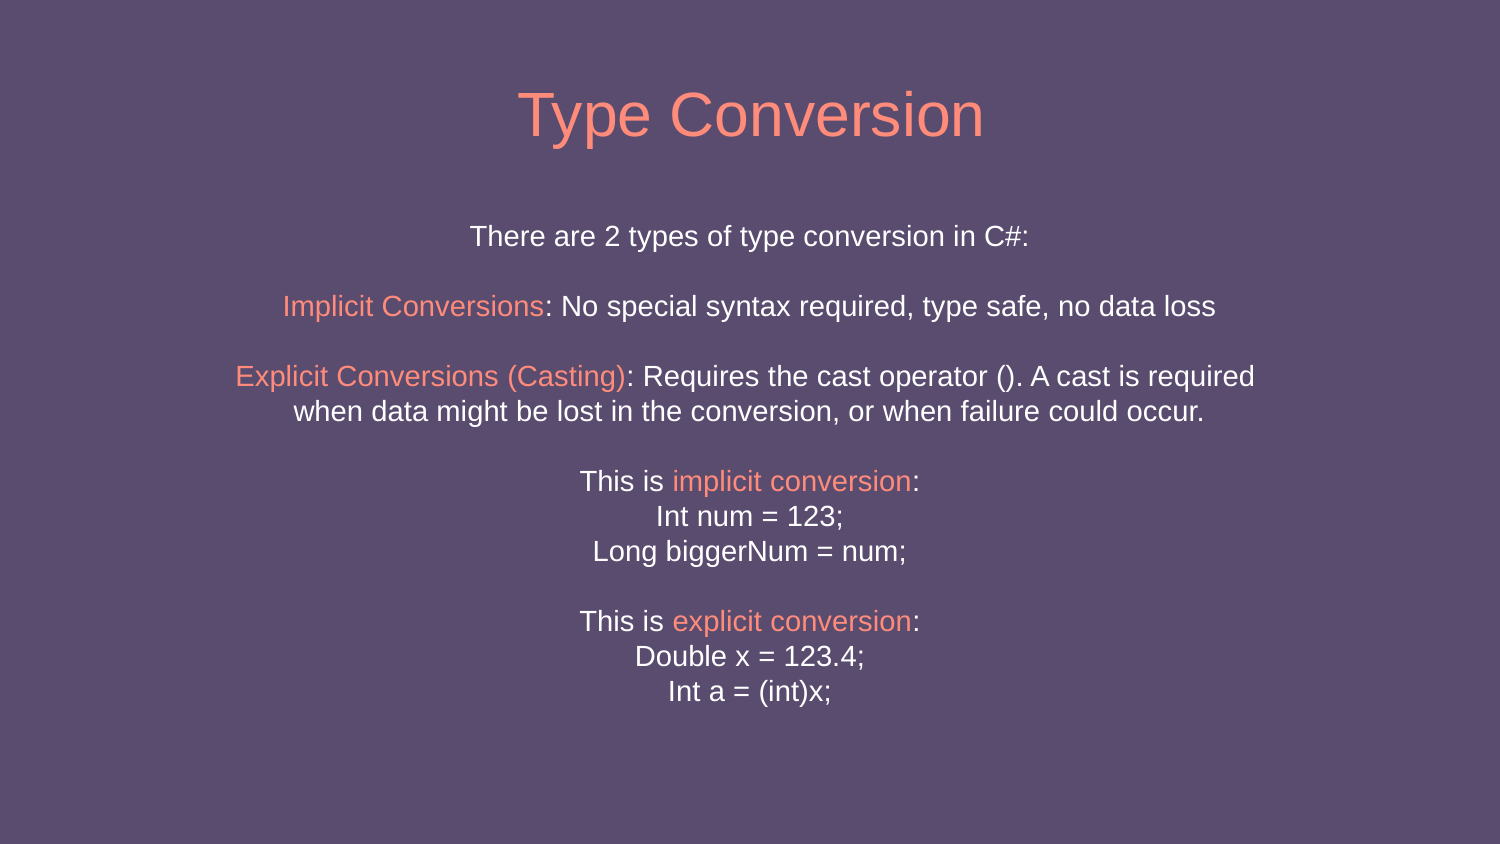

# Type Conversion
There are 2 types of type conversion in C#:

Implicit Conversions: No special syntax required, type safe, no data loss

Explicit Conversions (Casting): Requires the cast operator (). A cast is required
when data might be lost in the conversion, or when failure could occur.

This is implicit conversion:
Int num = 123;
Long biggerNum = num;

This is explicit conversion:
Double x = 123.4;
Int a = (int)x;